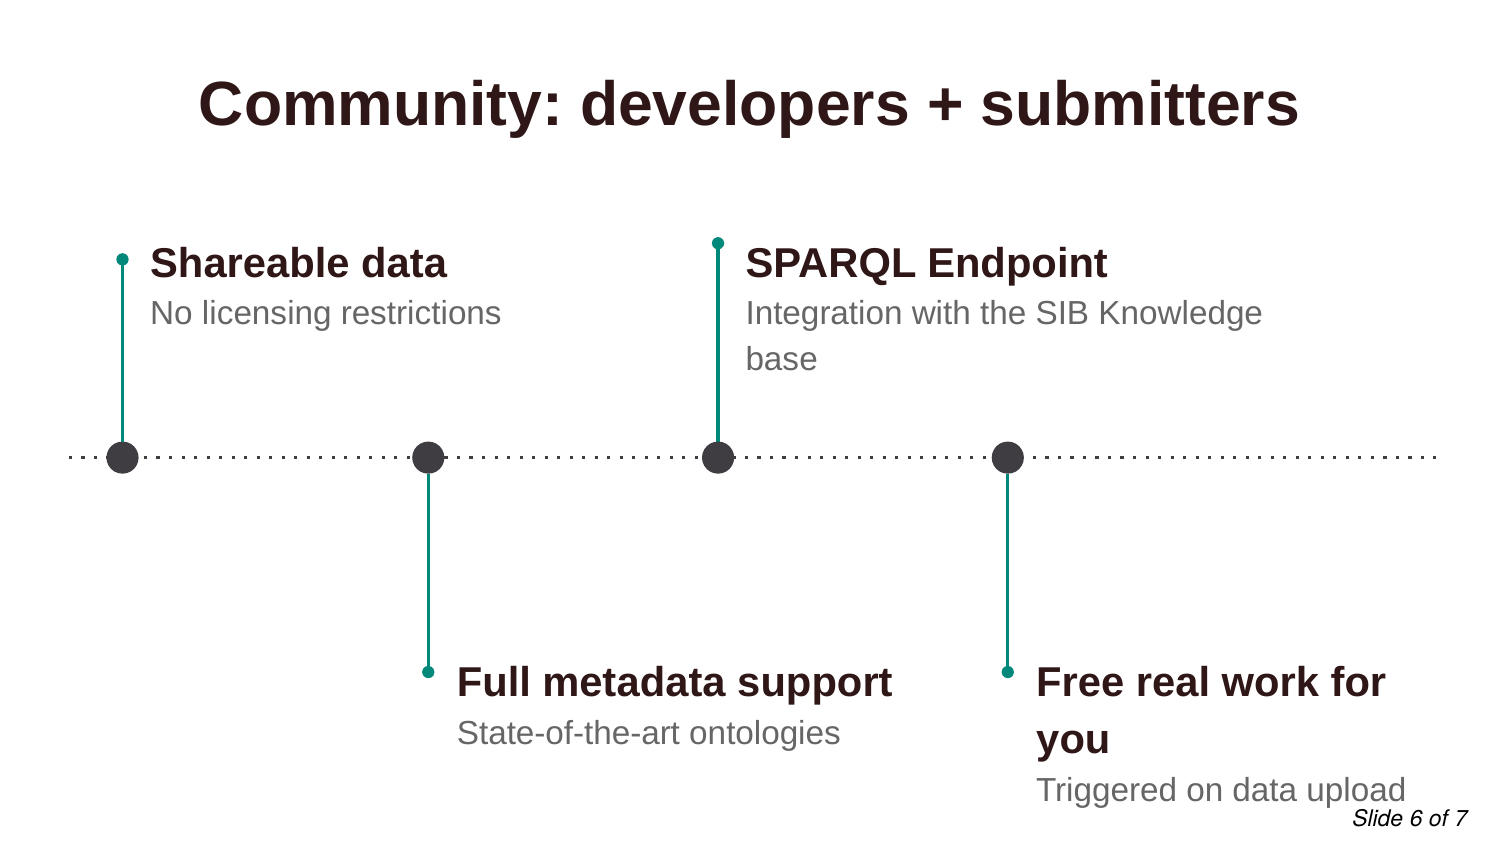

# Community: developers + submitters
Shareable data
No licensing restrictions
SPARQL Endpoint
Integration with the SIB Knowledge base

Full metadata support
State-of-the-art ontologies
Free real work for you
Triggered on data upload
Slide 6 of 7